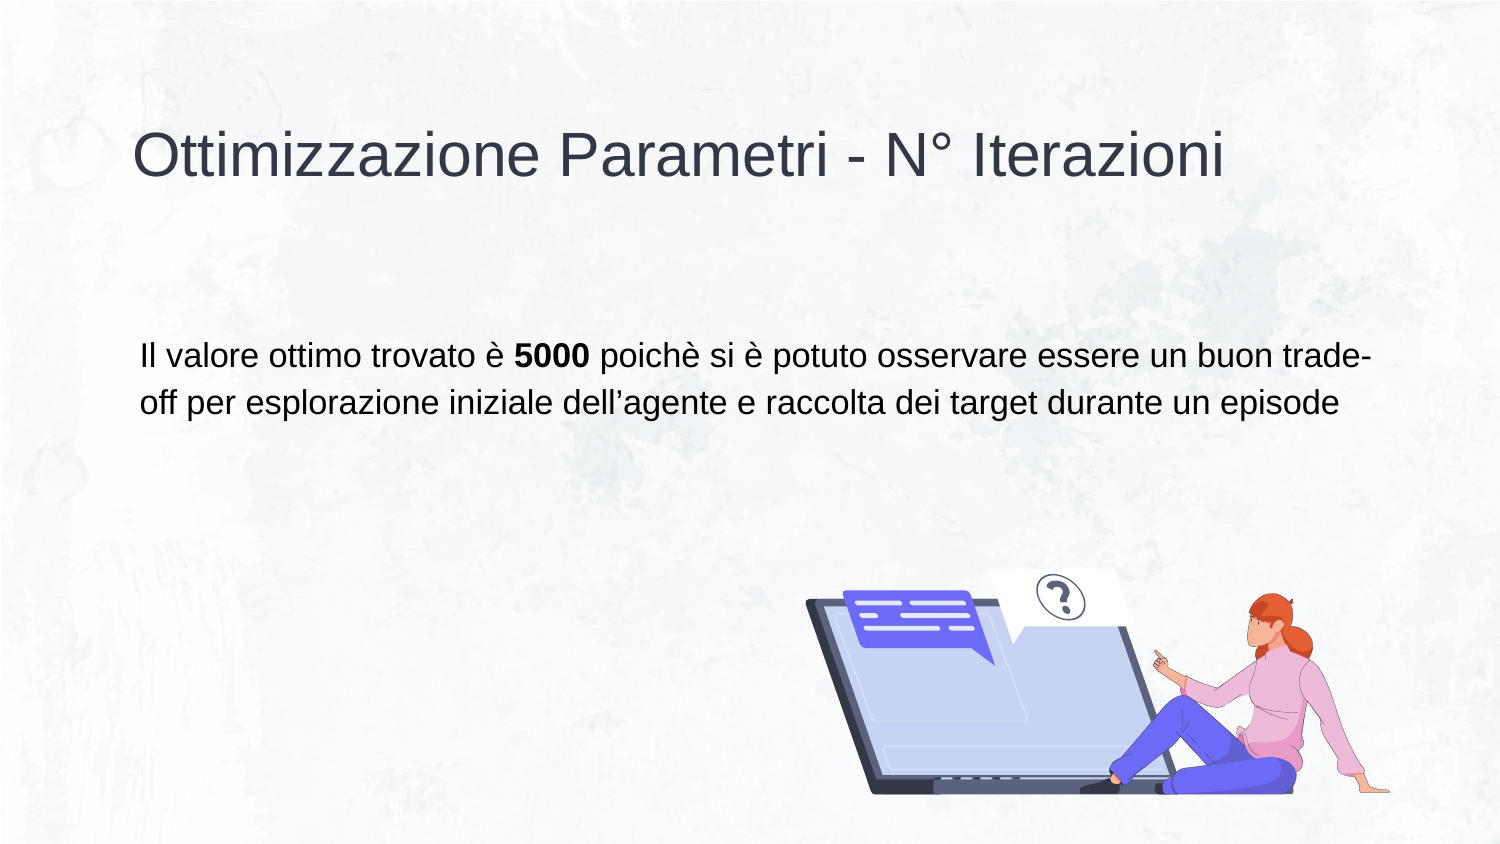

# Ottimizzazione Parametri - N° Iterazioni
Il valore ottimo trovato è 5000 poichè si è potuto osservare essere un buon trade-off per esplorazione iniziale dell’agente e raccolta dei target durante un episode